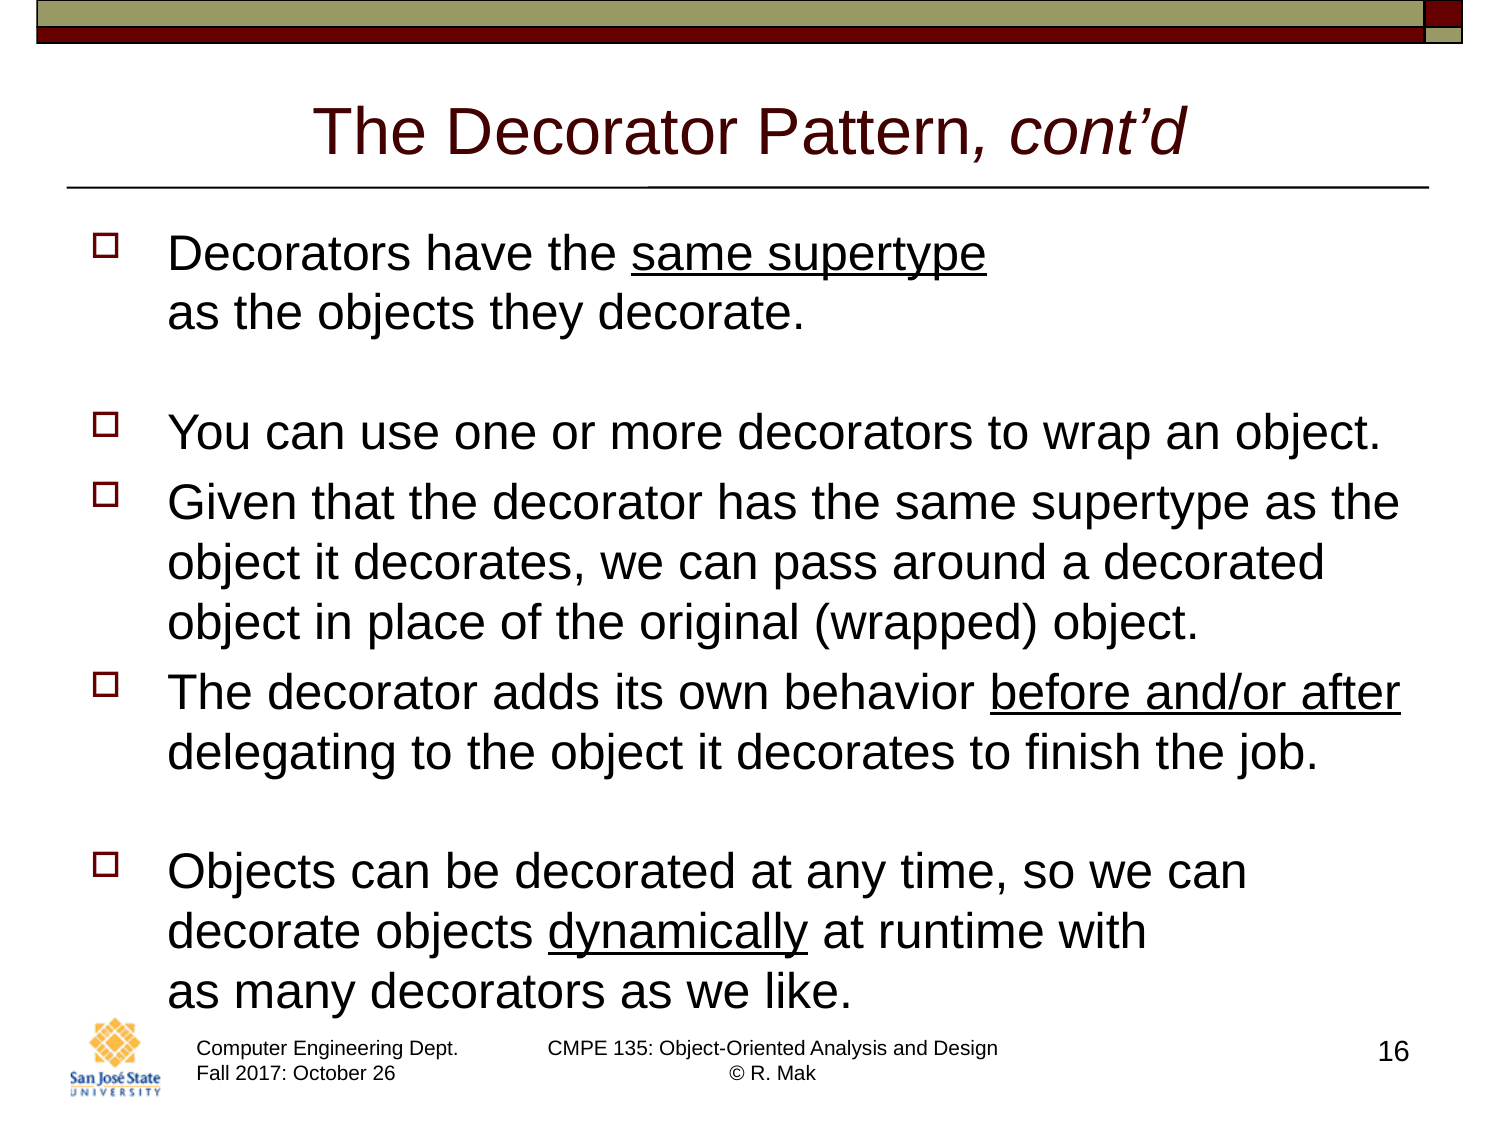

# The Decorator Pattern, cont’d
Decorators have the same supertype
as the objects they decorate.

You can use one or more decorators to wrap an object.
Given that the decorator has the same supertype as the object it decorates, we can pass around a decorated object in place of the original (wrapped) object.
The decorator adds its own behavior before and/or after delegating to the object it decorates to finish the job.

Objects can be decorated at any time, so we can decorate objects dynamically at runtime with
as many decorators as we like.
16